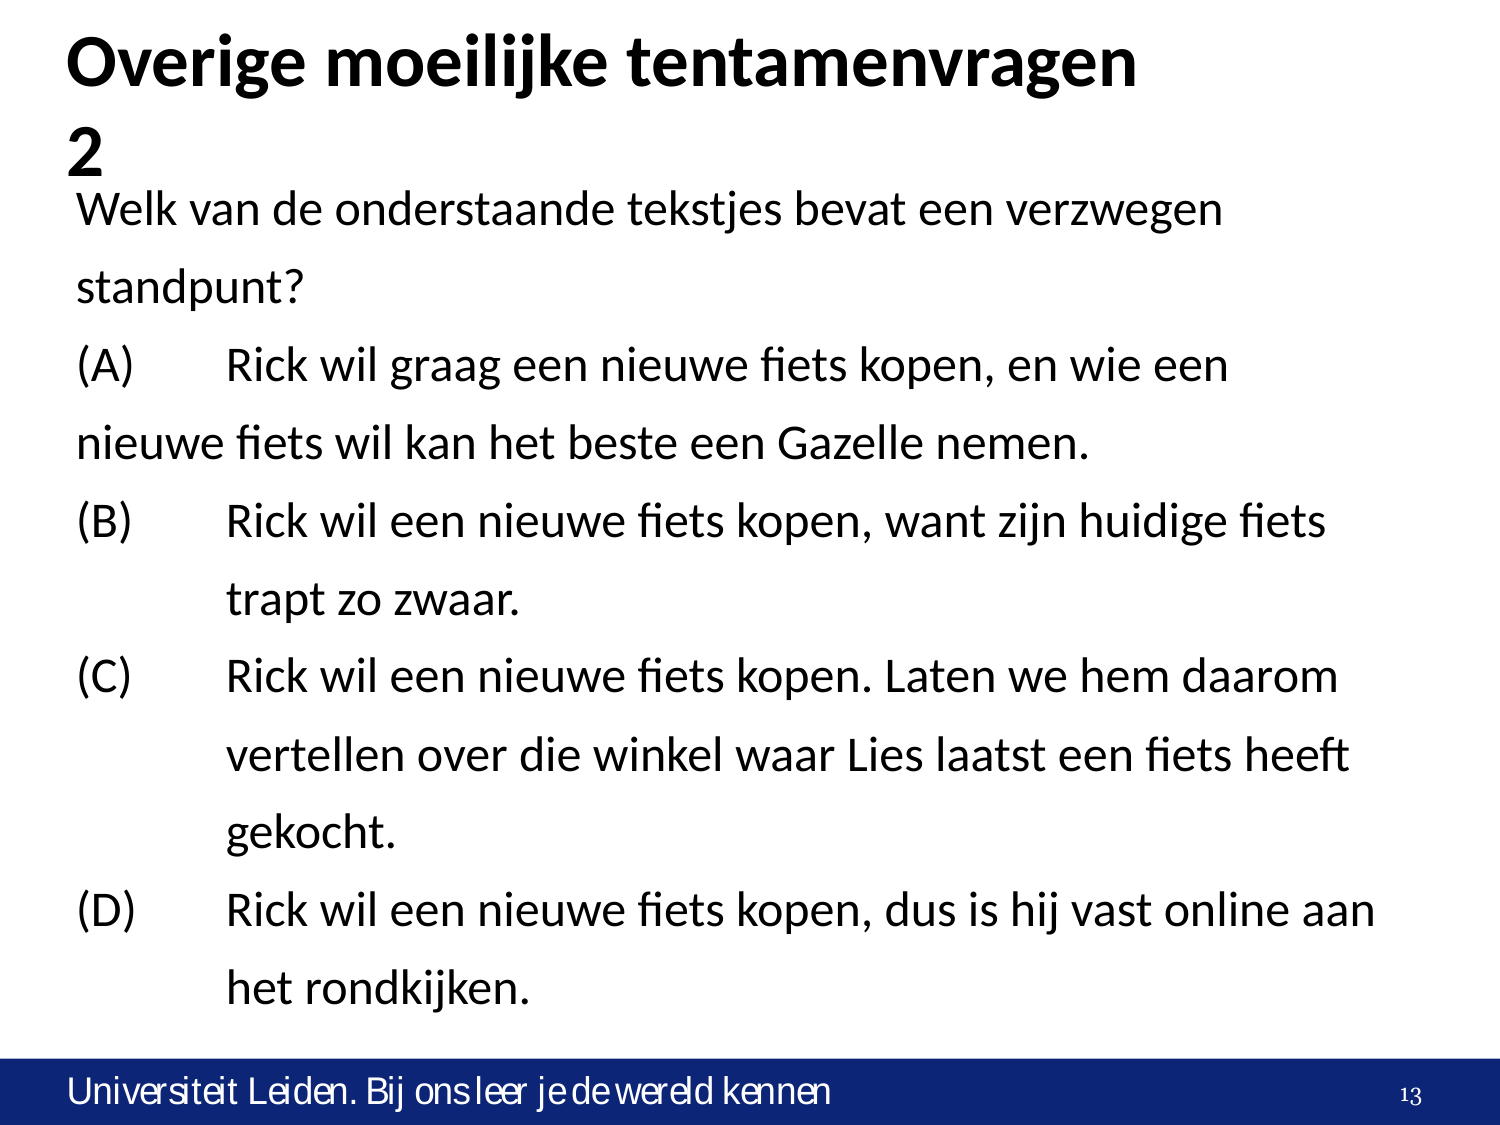

# Overige moeilijke tentamenvragen		2
Welk van de onderstaande tekstjes bevat een verzwegen standpunt?
(A)	Rick wil graag een nieuwe fiets kopen, en wie een 	nieuwe fiets wil kan het beste een Gazelle nemen.
(B)	Rick wil een nieuwe fiets kopen, want zijn huidige fiets 	trapt zo zwaar.
(C)	Rick wil een nieuwe fiets kopen. Laten we hem daarom 	vertellen over die winkel waar Lies laatst een fiets heeft 	gekocht.
(D)	Rick wil een nieuwe fiets kopen, dus is hij vast online aan 	het rondkijken.